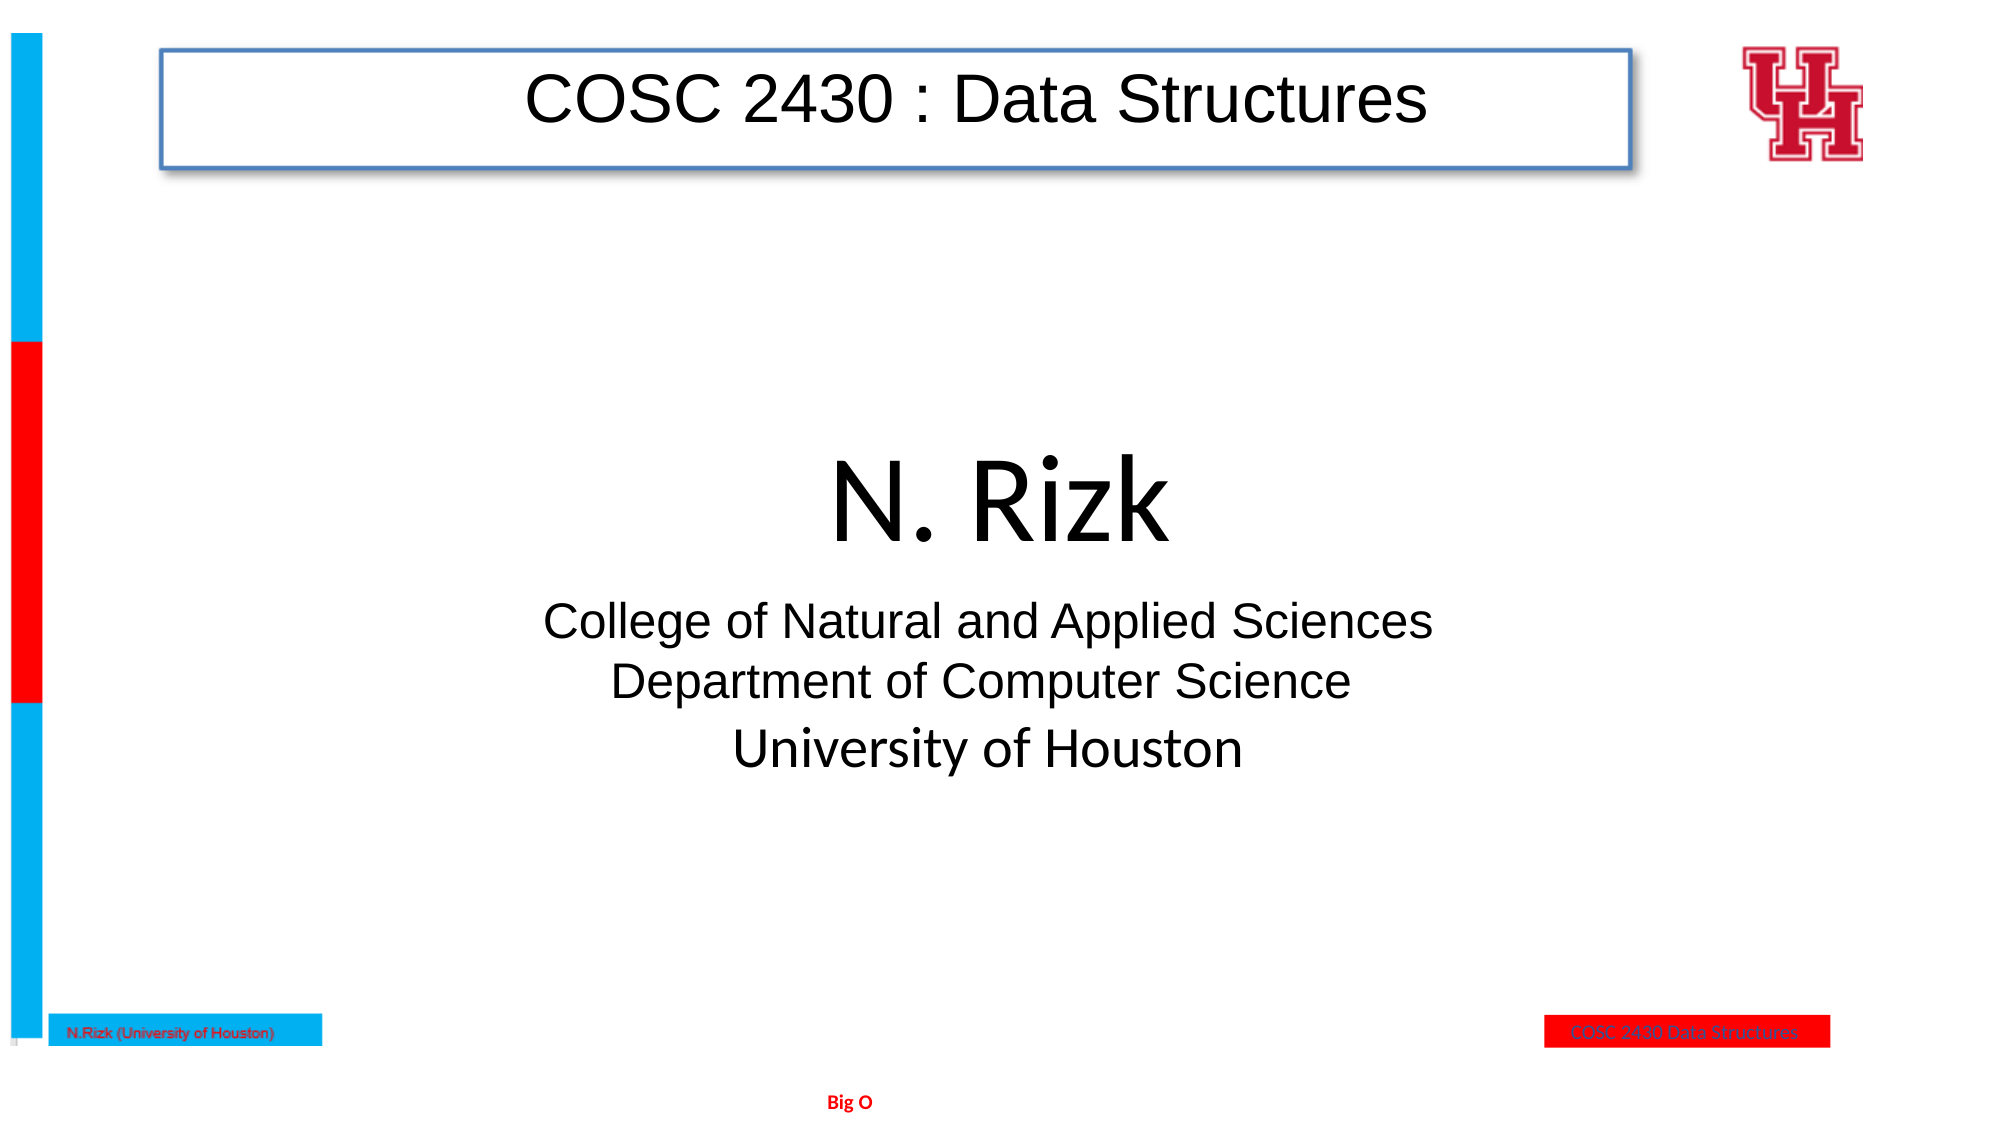

COSC 2430 : Data Structures
# N. Rizk
College of Natural and Applied Sciences
Department of Computer Science
University of Houston